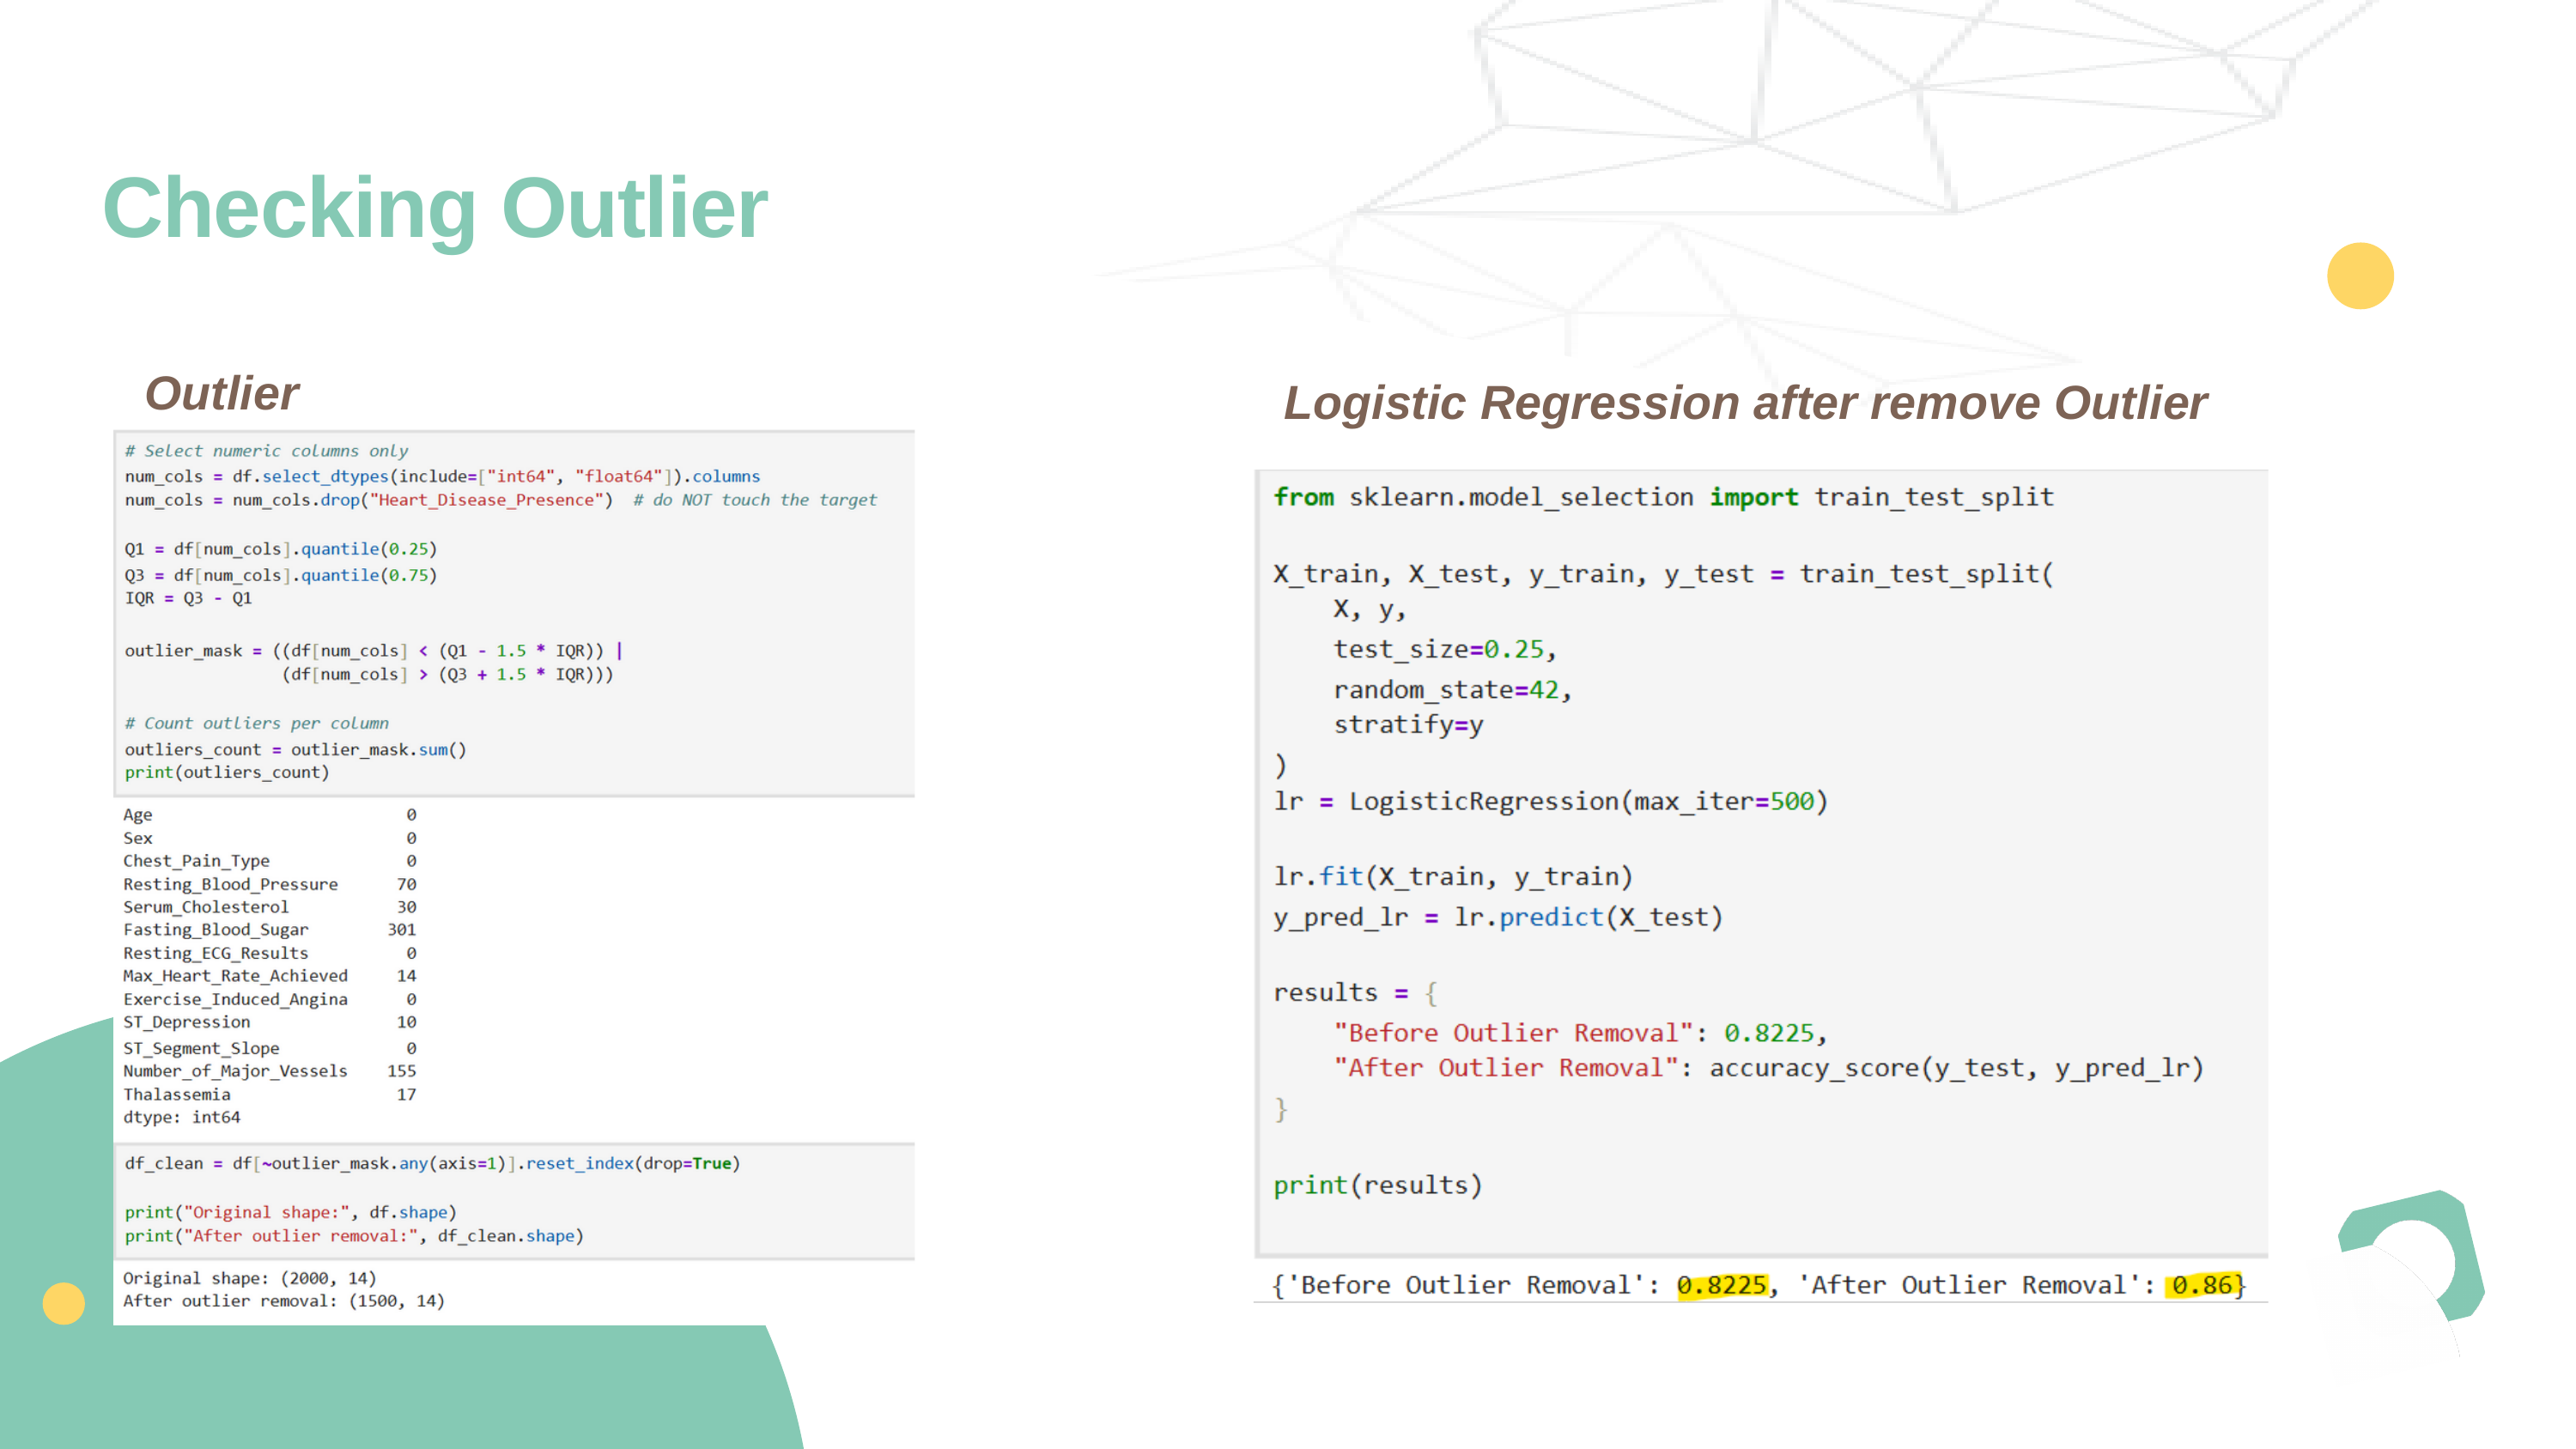

Checking Outlier

Outlier
Logistic Regression after remove Outlier